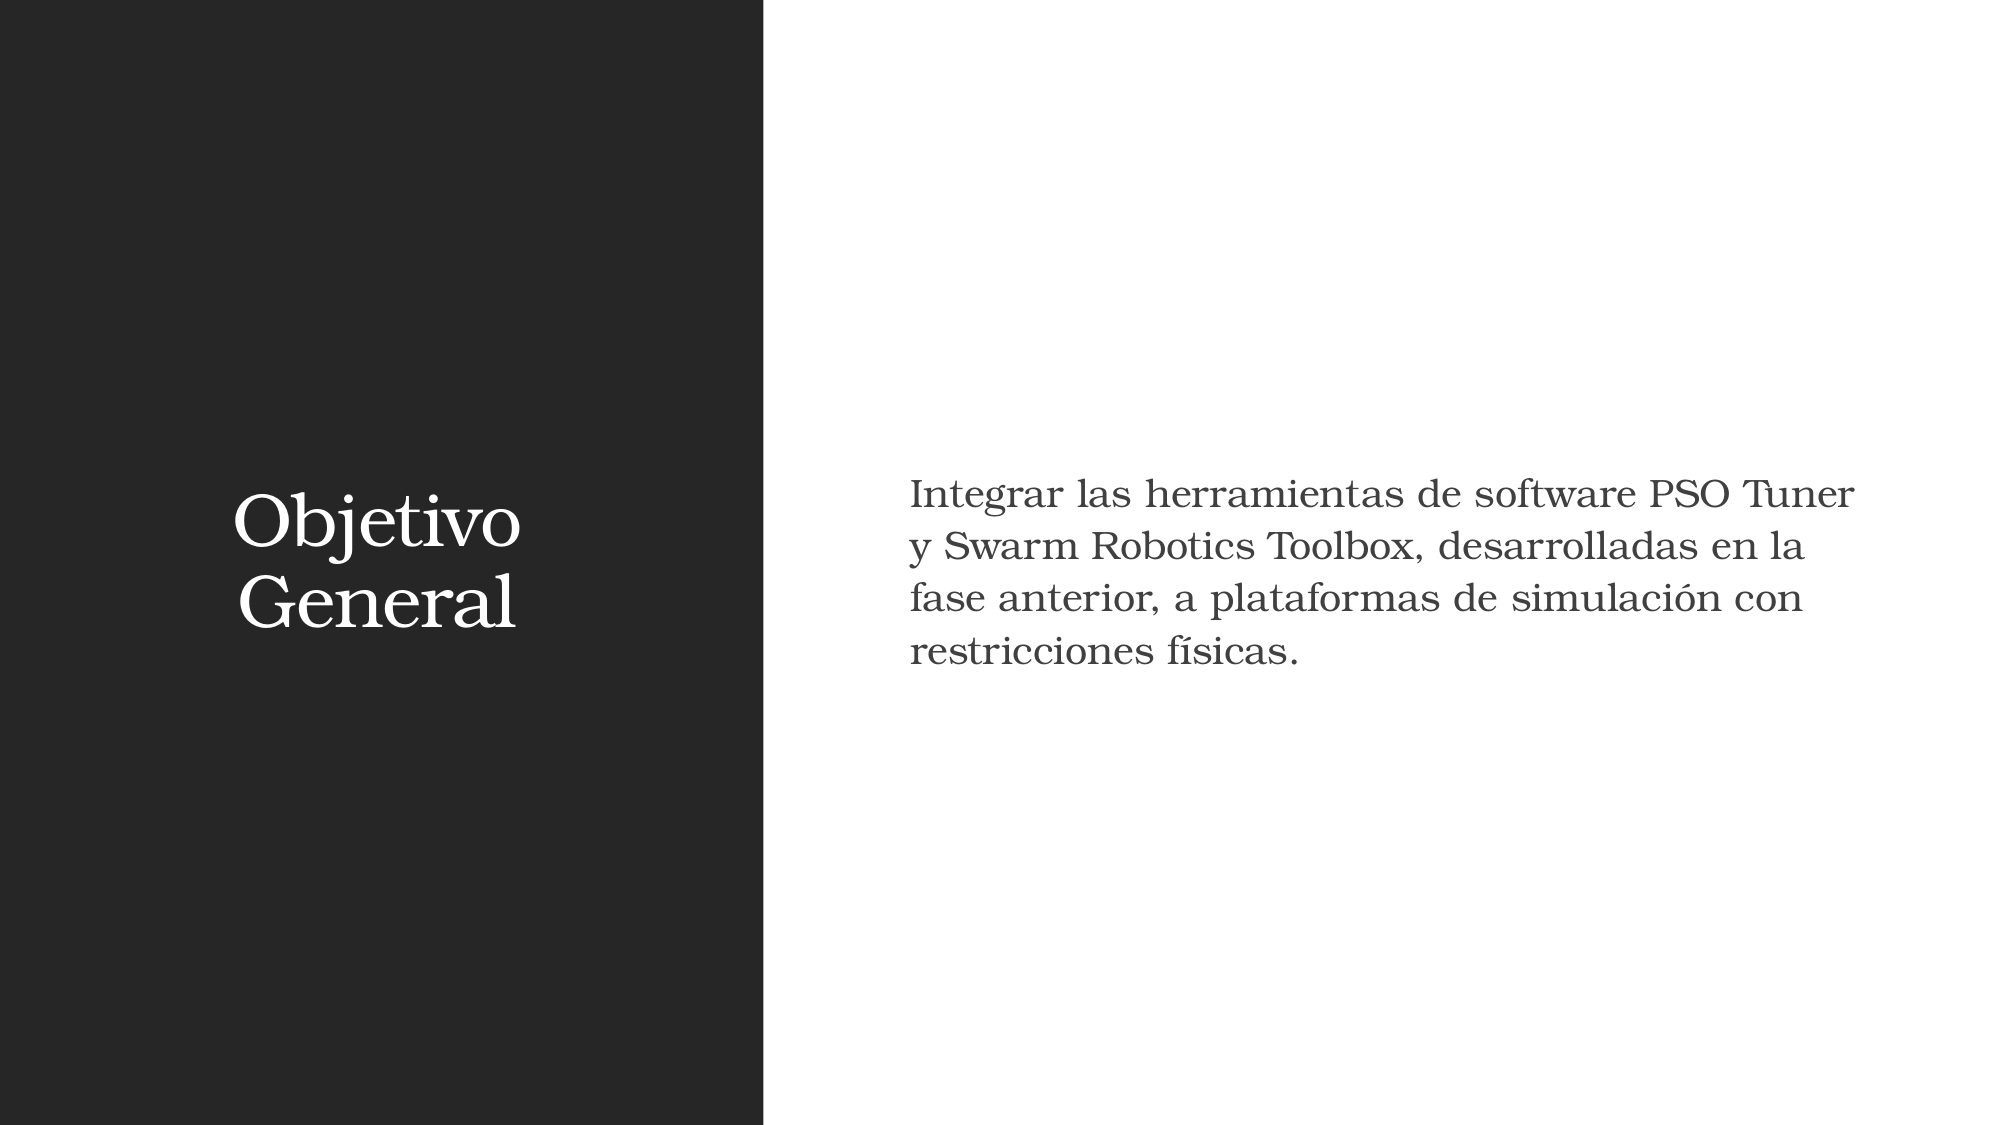

Integrar las herramientas de software PSO Tuner y Swarm Robotics Toolbox, desarrolladas en la fase anterior, a plataformas de simulación con restricciones físicas.
# Objetivo General